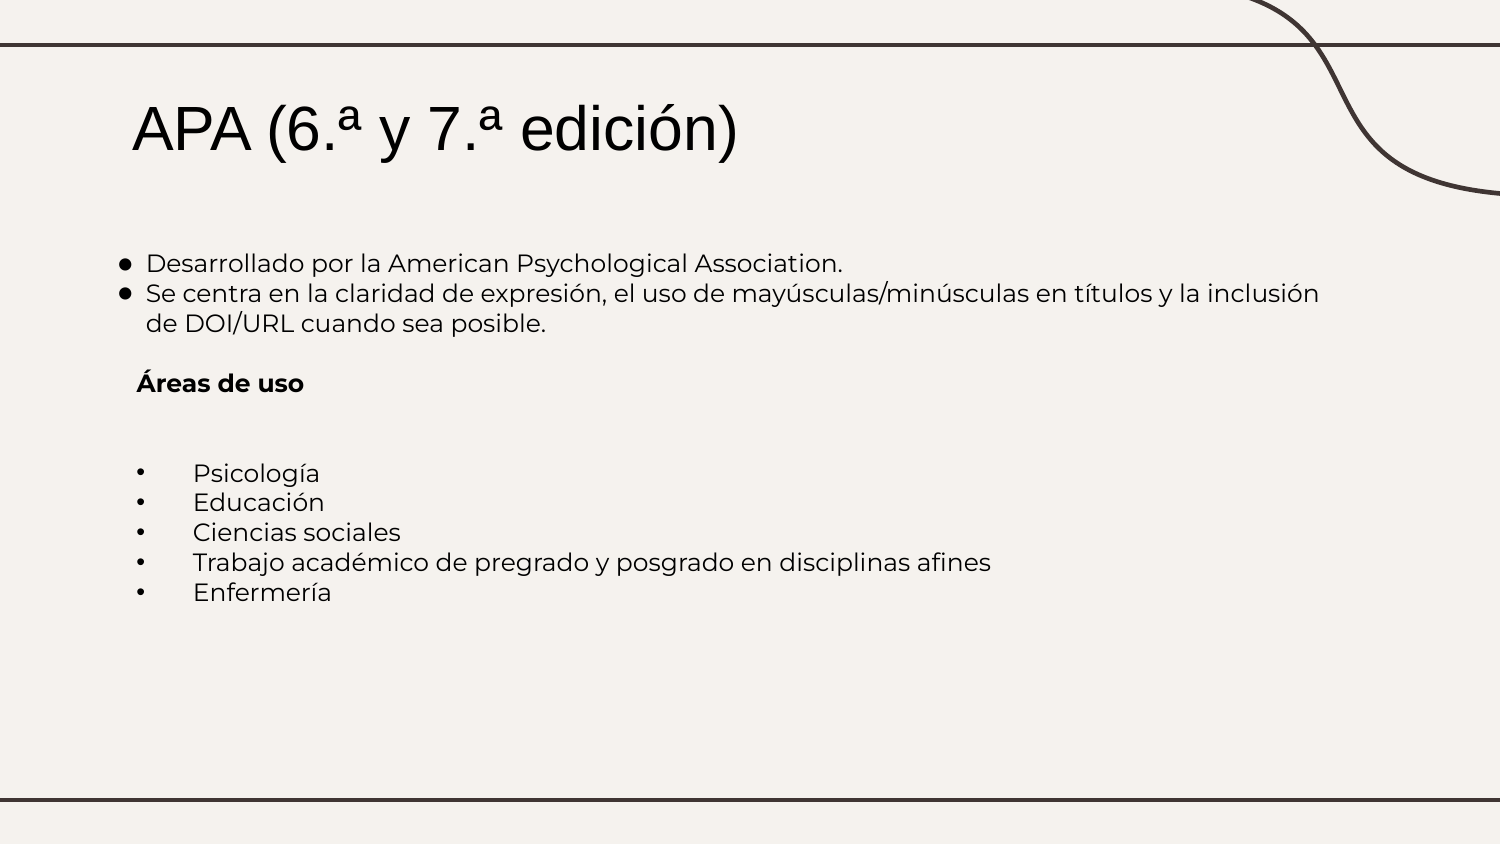

# APA (6.ª y 7.ª edición)
Desarrollado por la American Psychological Association.
Se centra en la claridad de expresión, el uso de mayúsculas/minúsculas en títulos y la inclusión de DOI/URL cuando sea posible.

Áreas de uso

Psicología
Educación
Ciencias sociales
Trabajo académico de pregrado y posgrado en disciplinas afines
Enfermería